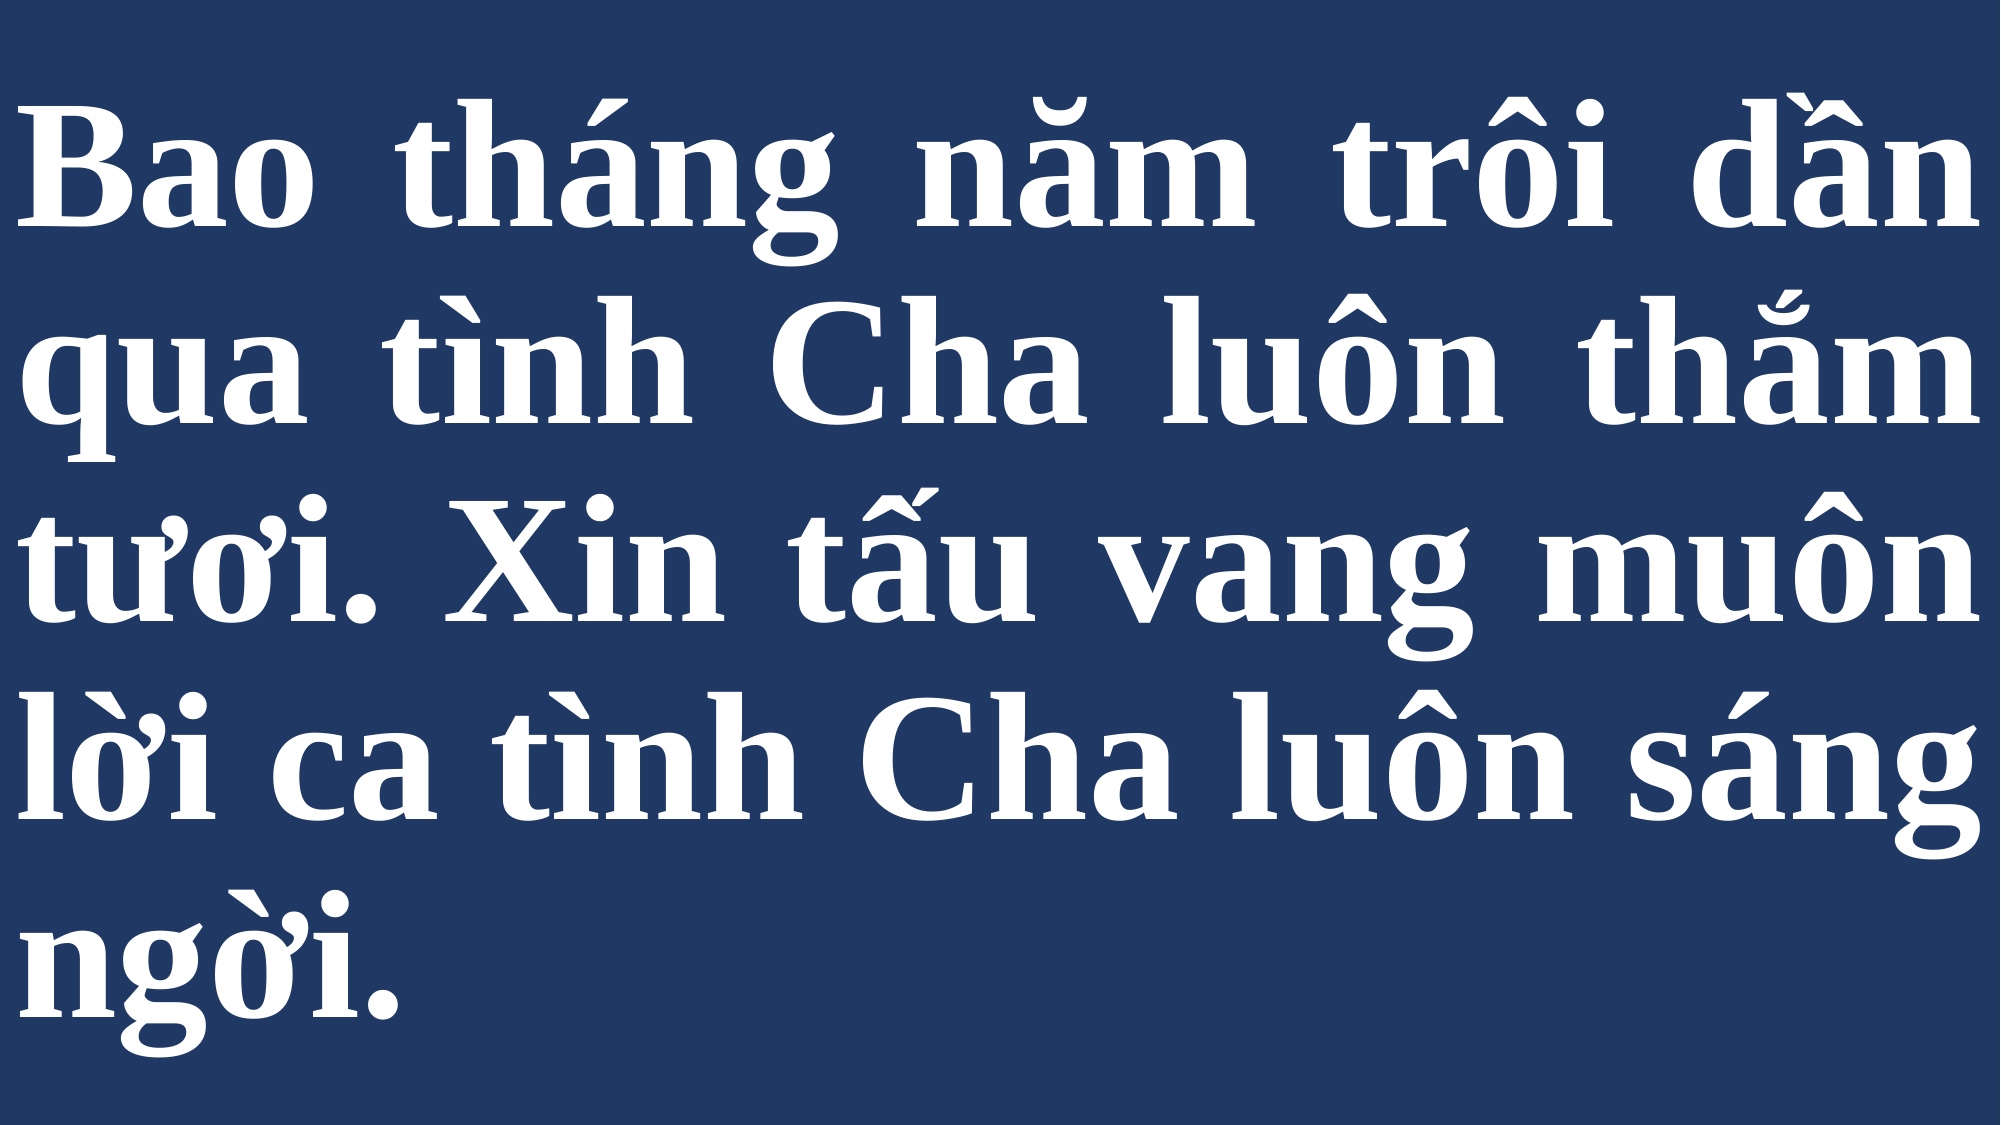

# Bao tháng năm trôi dần qua tình Cha luôn thắm tươi. Xin tấu vang muôn lời ca tình Cha luôn sáng ngời.